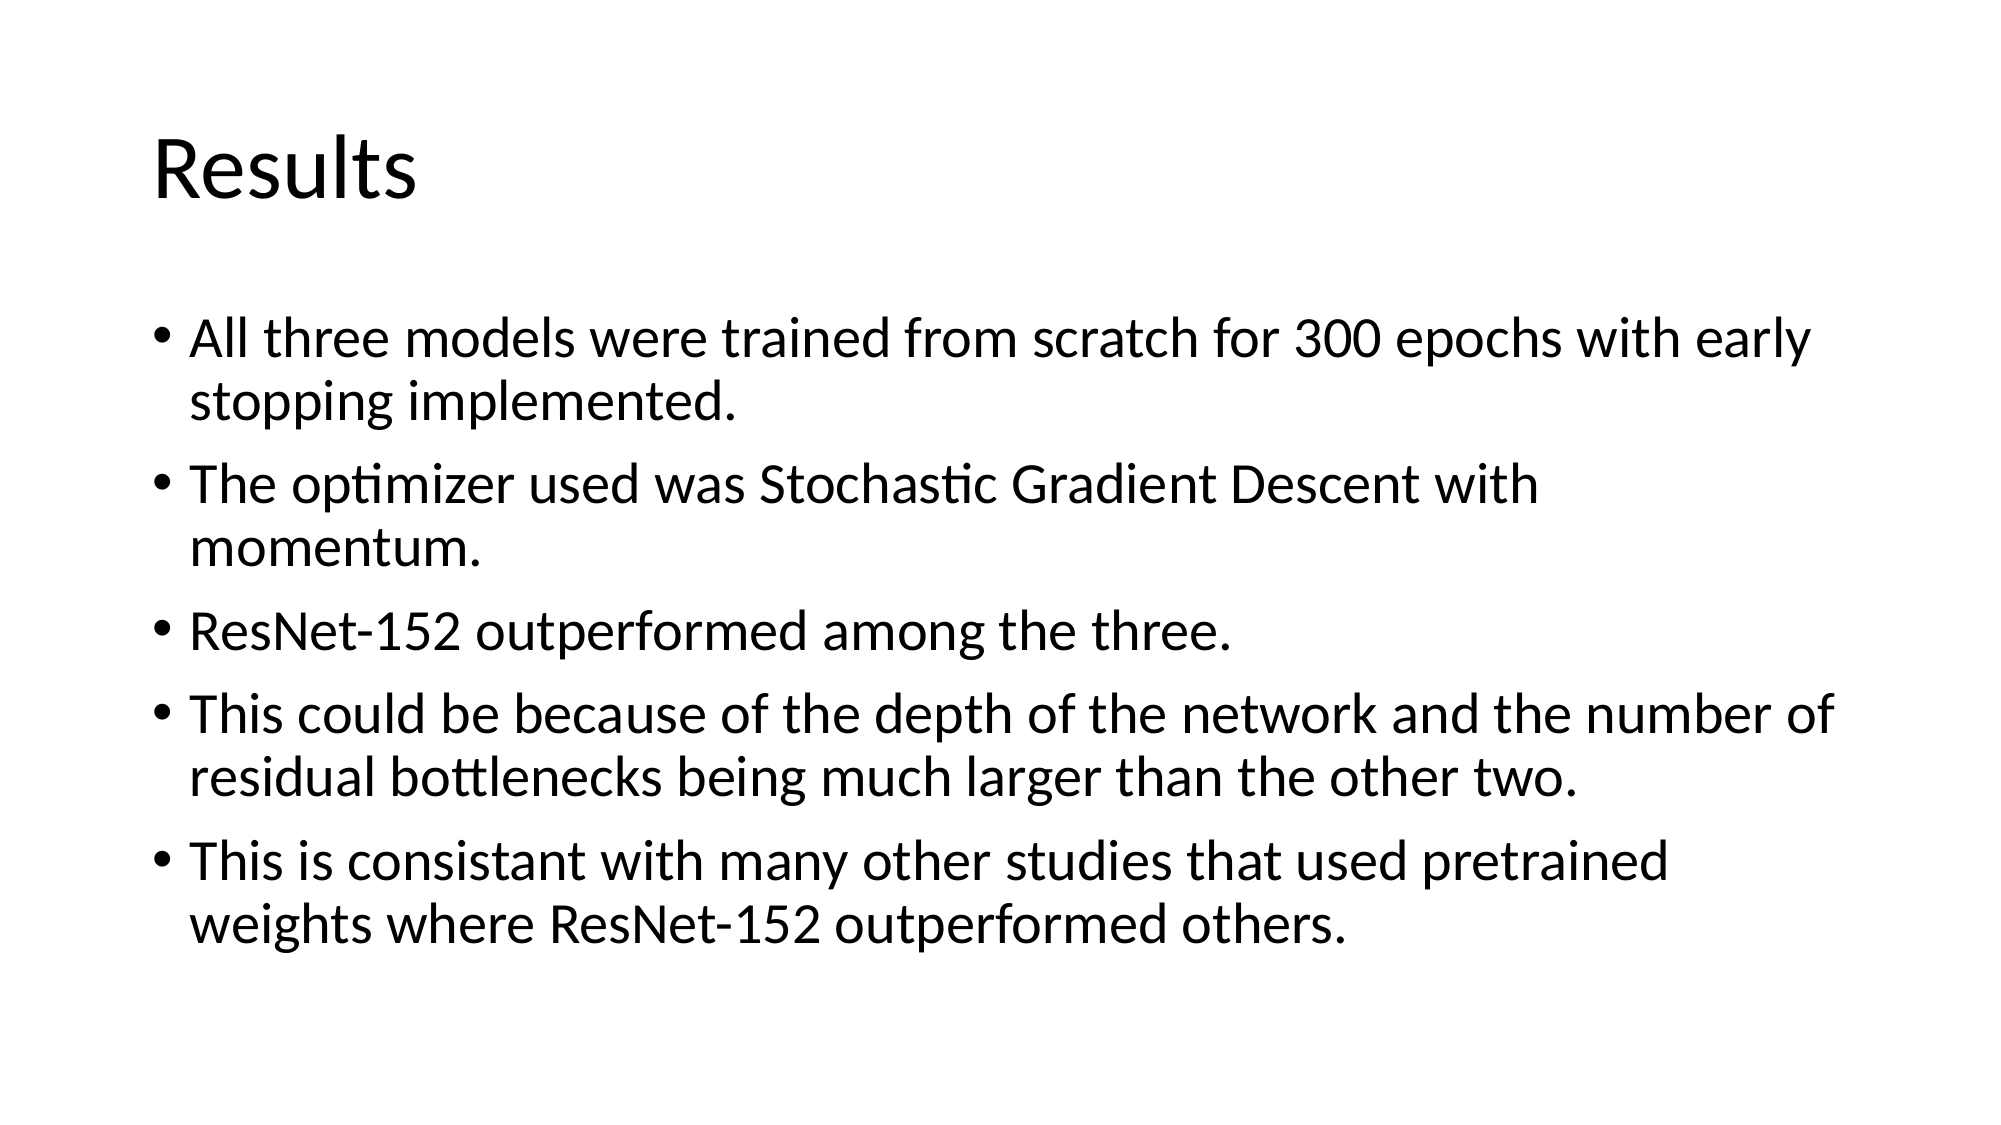

# Results
All three models were trained from scratch for 300 epochs with early stopping implemented.
The optimizer used was Stochastic Gradient Descent with momentum.
ResNet-152 outperformed among the three.
This could be because of the depth of the network and the number of residual bottlenecks being much larger than the other two.
This is consistant with many other studies that used pretrained weights where ResNet-152 outperformed others.